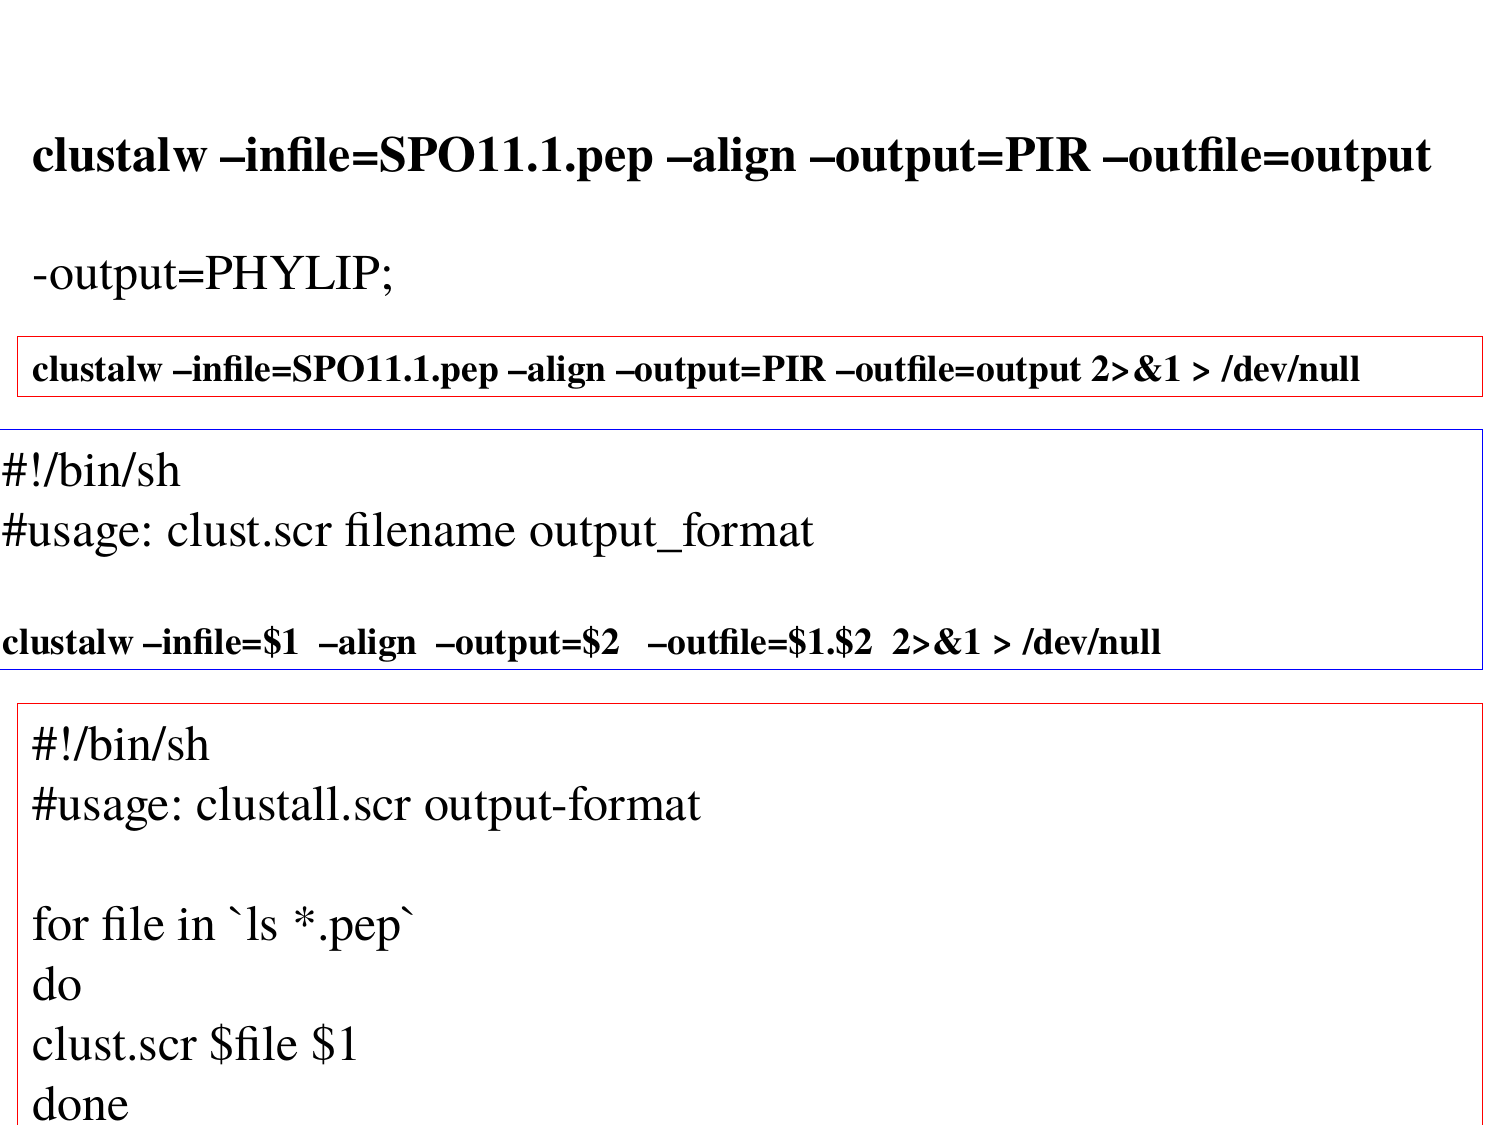

clustalw –infile=SPO11.1.pep –align –output=PIR –outfile=output
-output=PHYLIP;
clustalw –infile=SPO11.1.pep –align –output=PIR –outfile=output 2>&1 > /dev/null
#!/bin/sh
#usage: clust.scr filename output_format

clustalw –infile=$1  –align  –output=$2   –outfile=$1.$2  2>&1 > /dev/null
#!/bin/sh
#usage: clustall.scr output-format

for file in `ls *.pep`
do
clust.scr $file $1
done